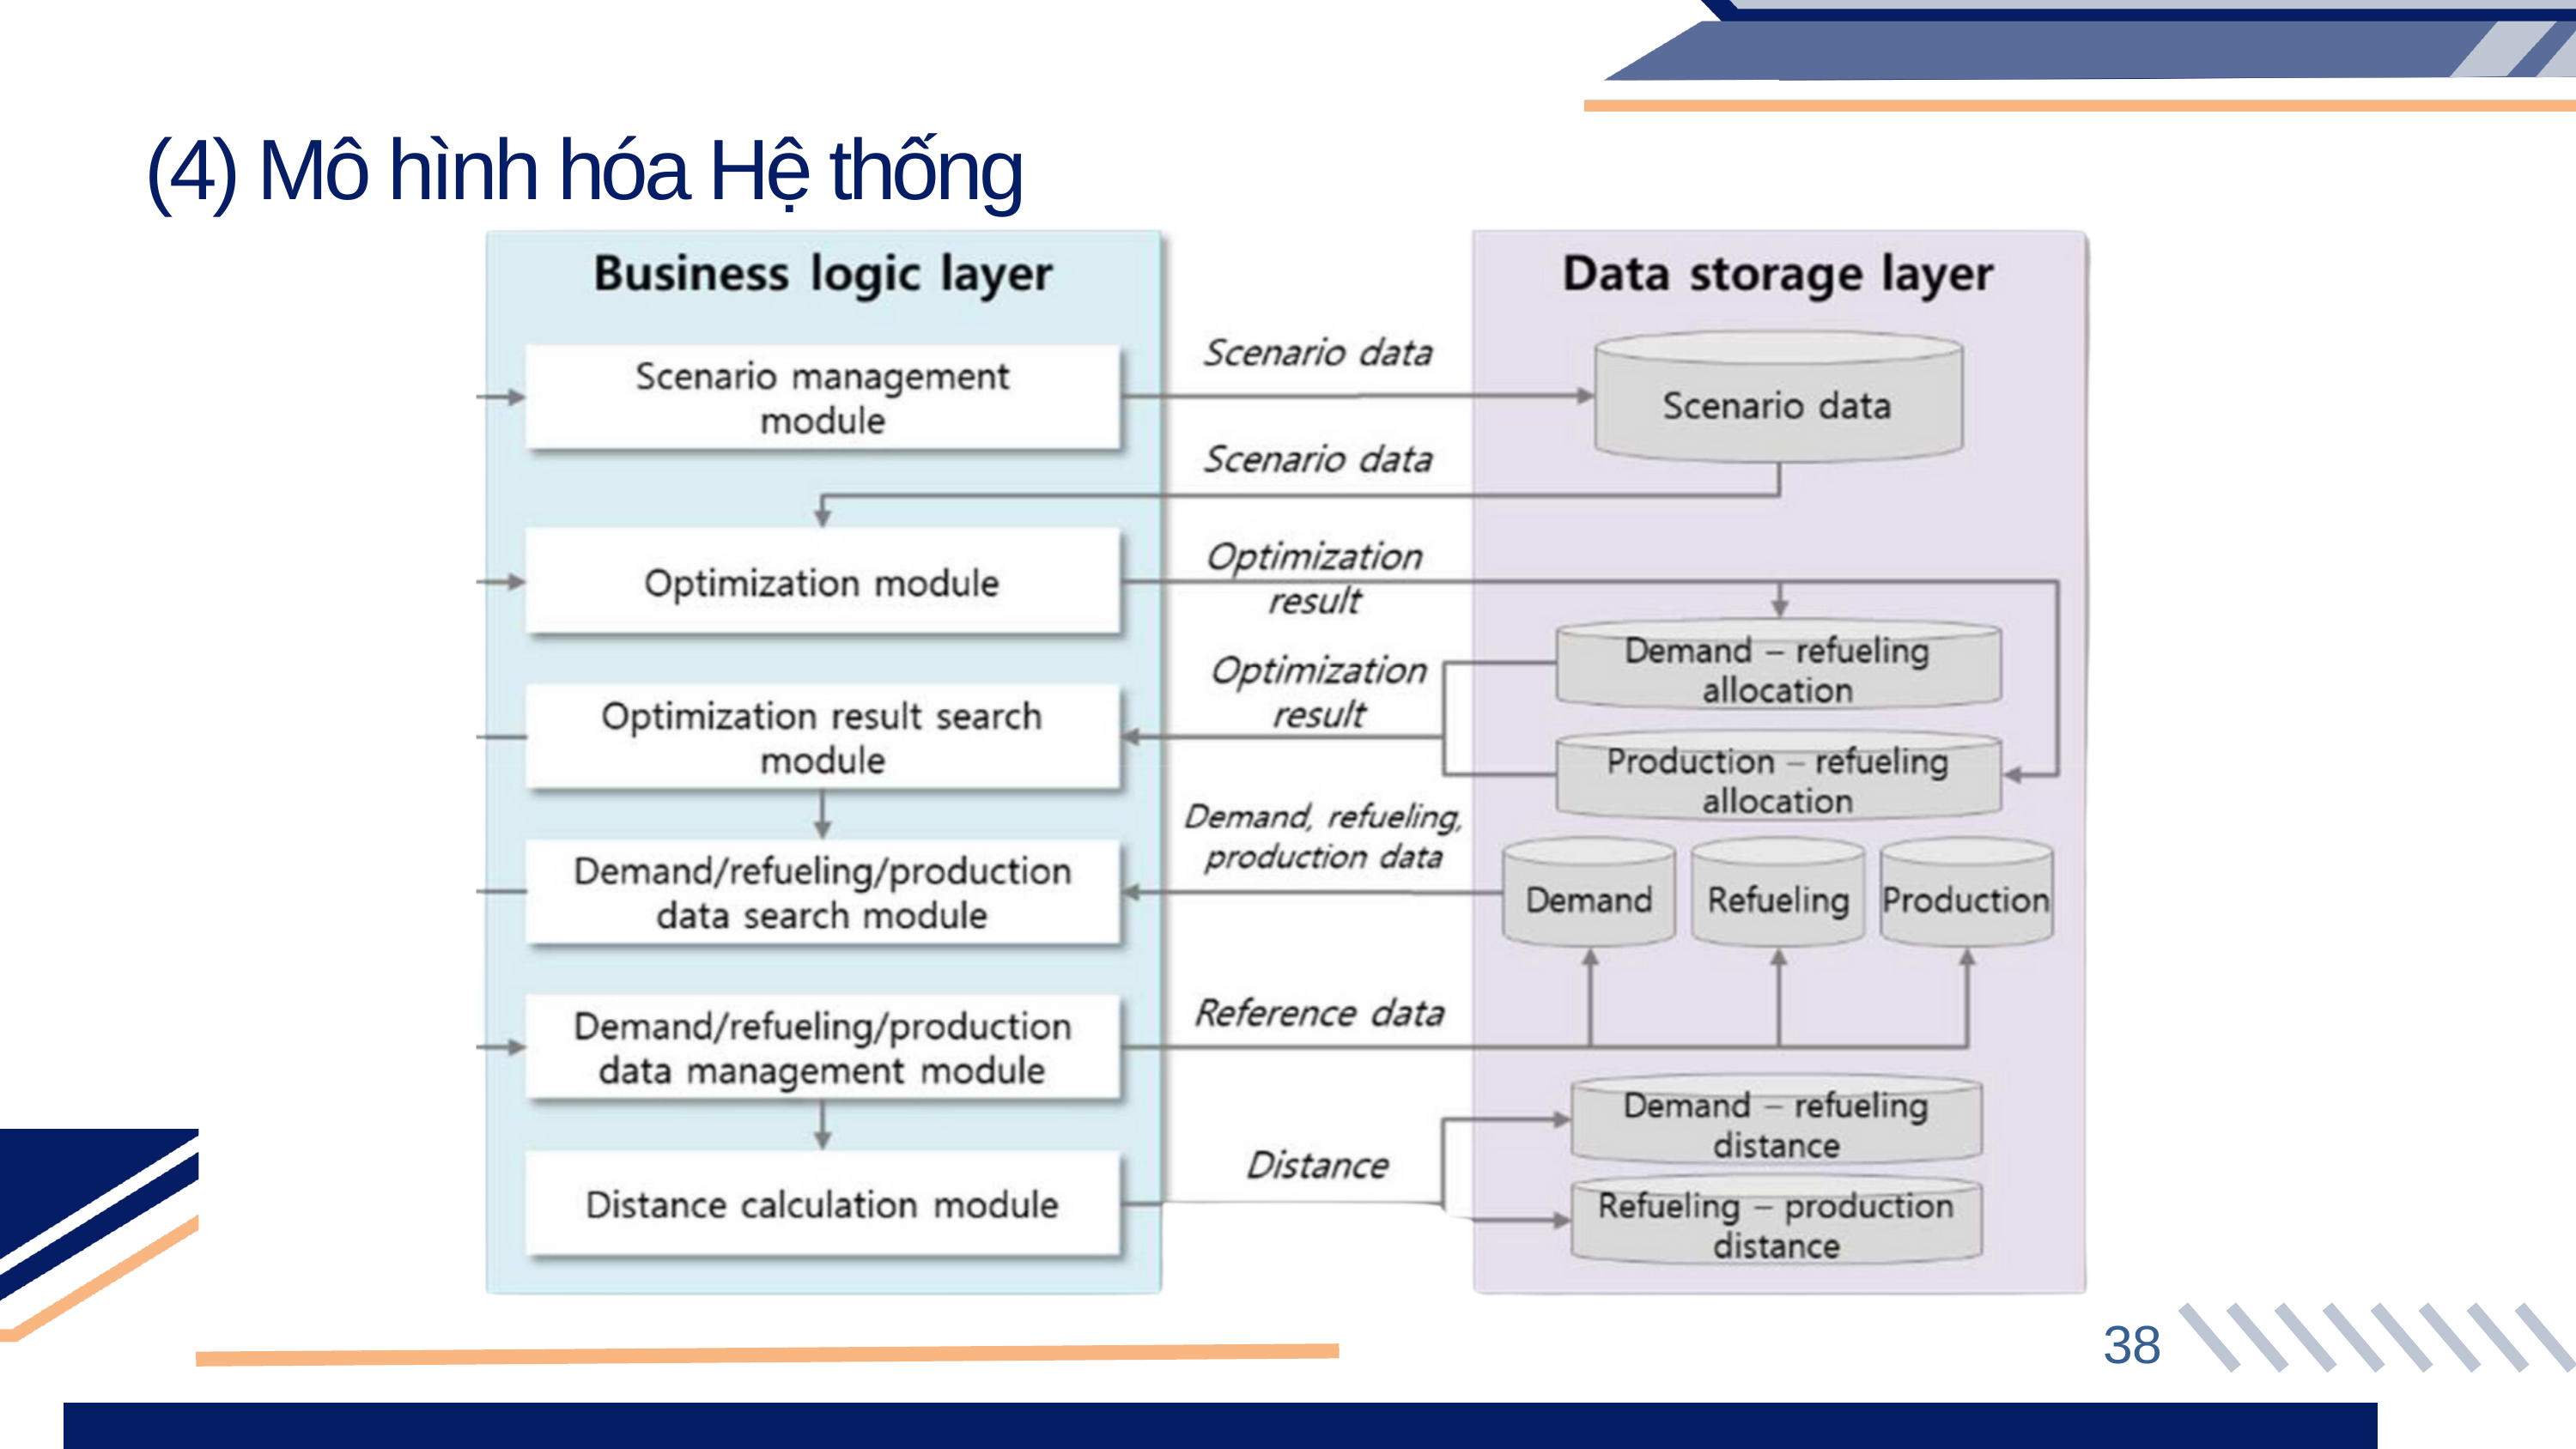

(4) Mô hình hóa Hệ thống

38